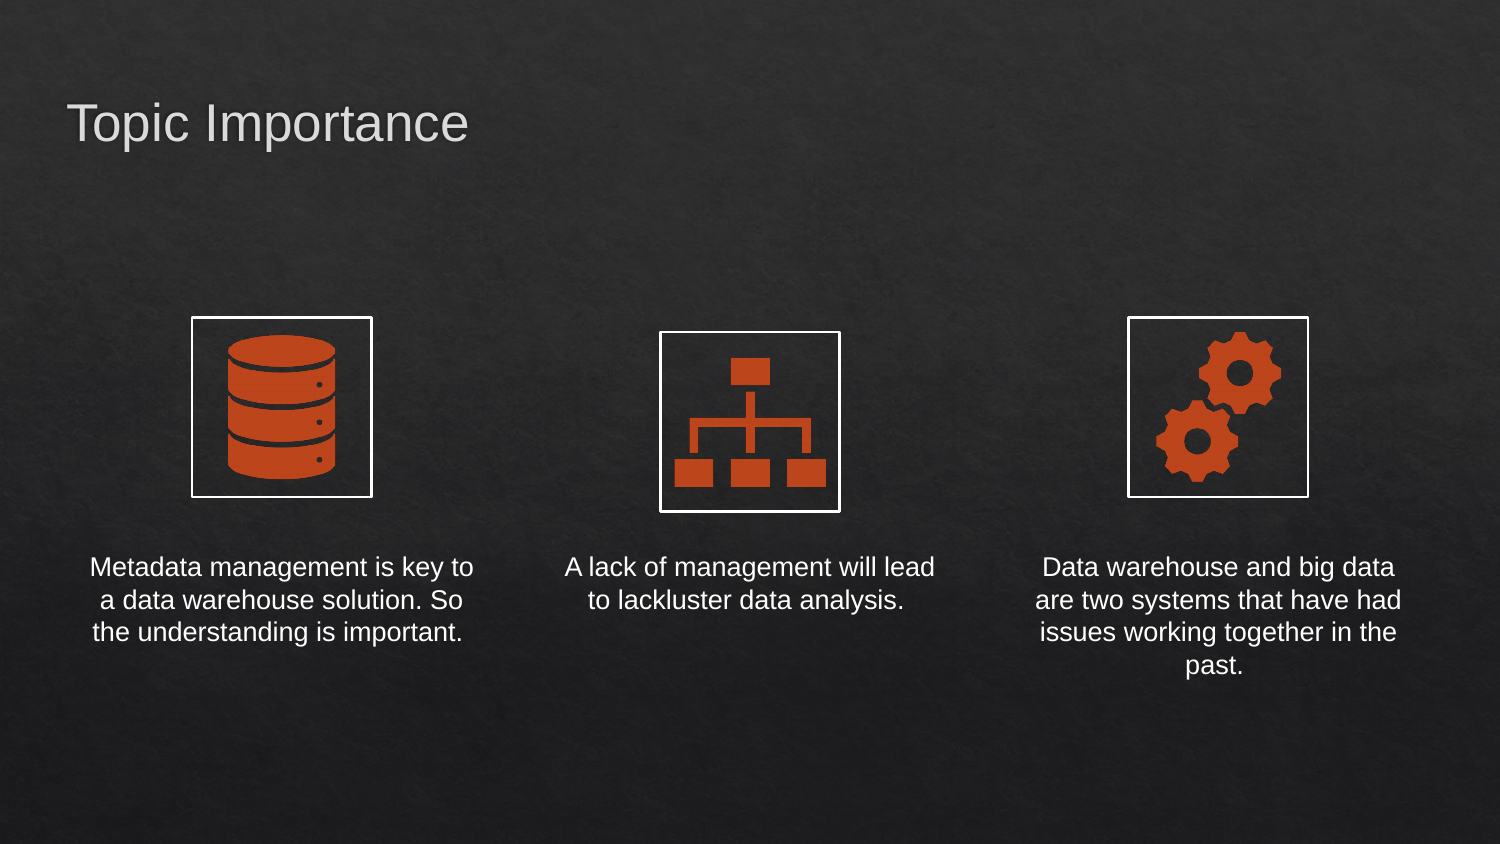

# Topic Importance
Metadata management is key to a data warehouse solution. So the understanding is important.
A lack of management will lead to lackluster data analysis.
Data warehouse and big data are two systems that have had issues working together in the past.